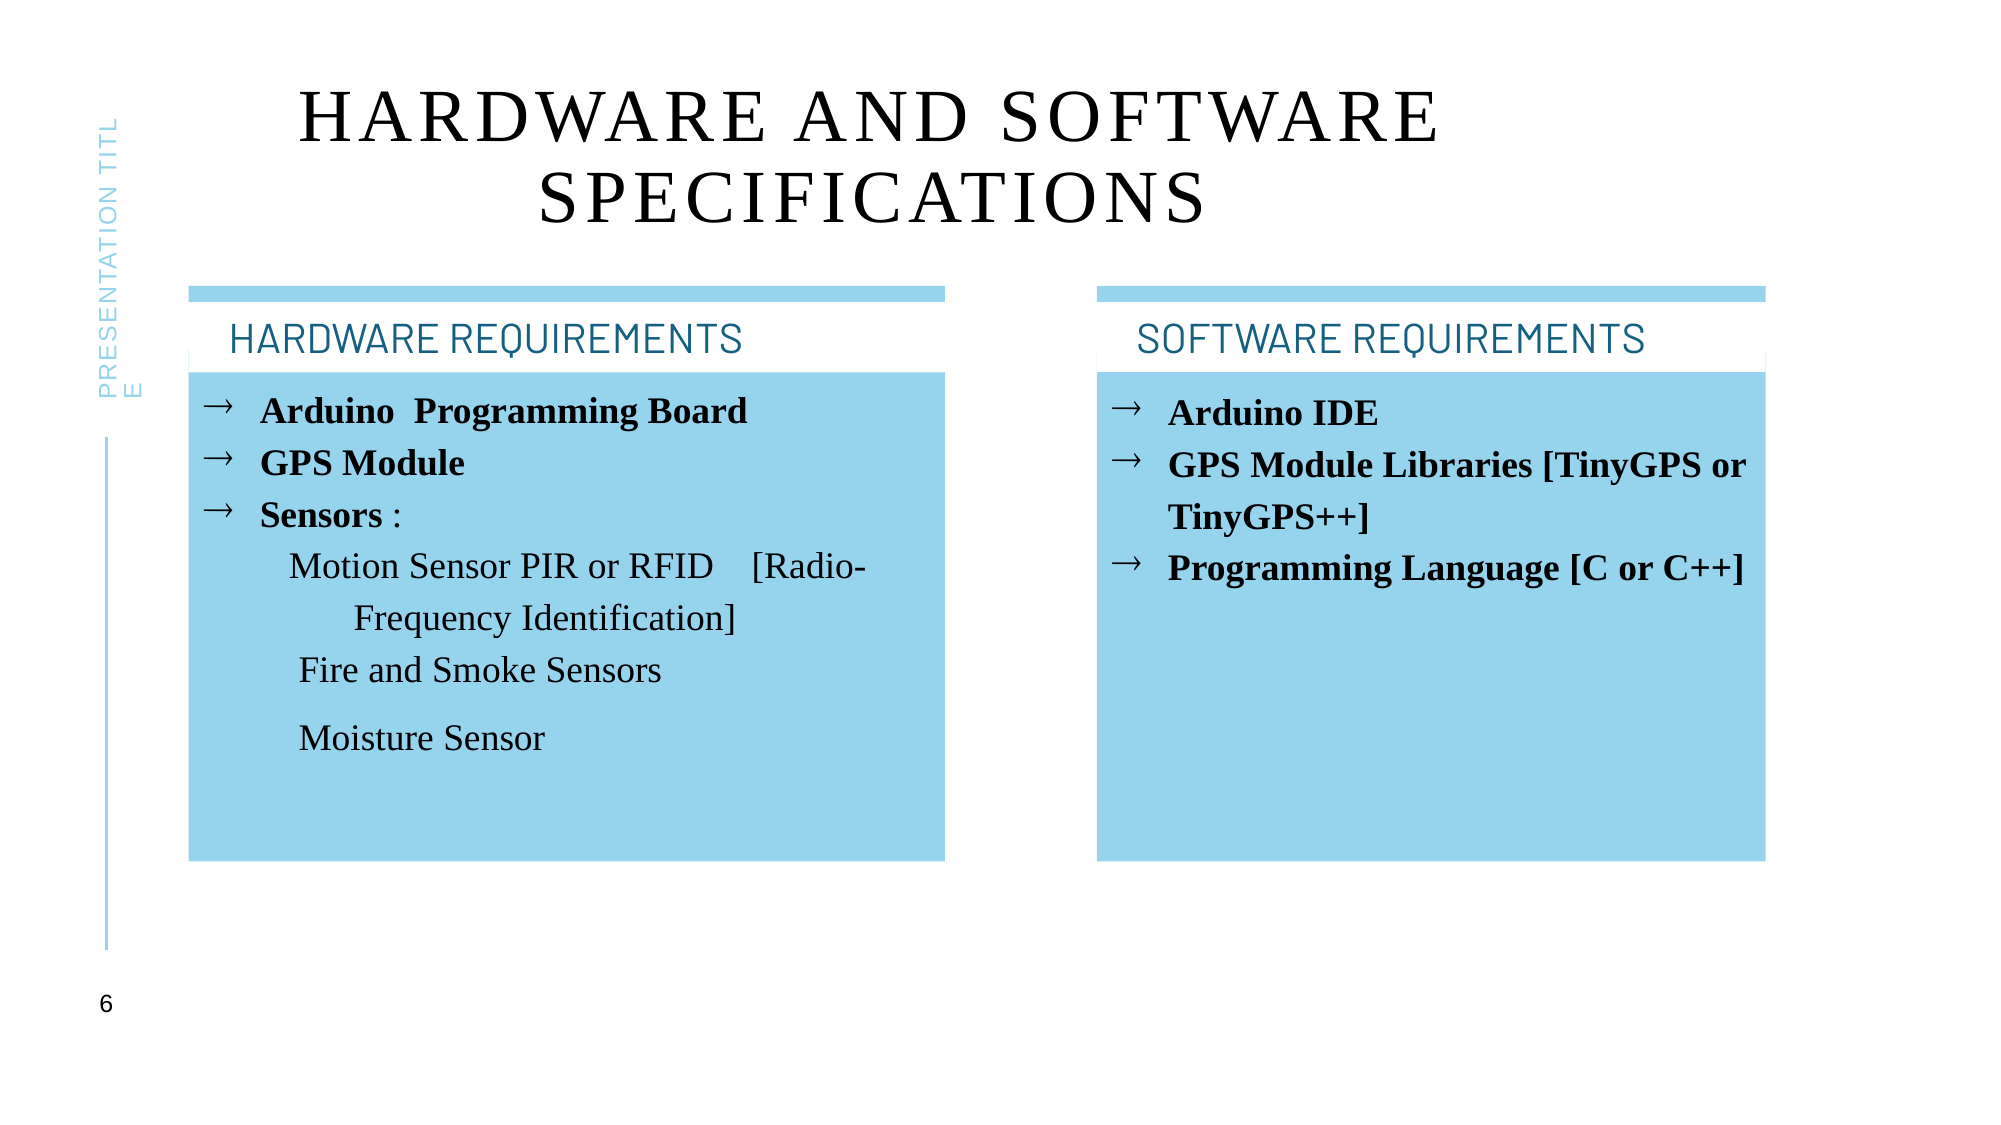

# Hardware and software specifications
presentation title

   hardware requirements
Arduino  Programming Board
GPS Module
Sensors :
         Motion Sensor PIR or RFID    [Radio- 	Frequency Identification]
          Fire and Smoke Sensors
          Moisture Sensor

   software requirements
Arduino IDE
GPS Module Libraries [TinyGPS or TinyGPS++]
Programming Language [C or C++]
6